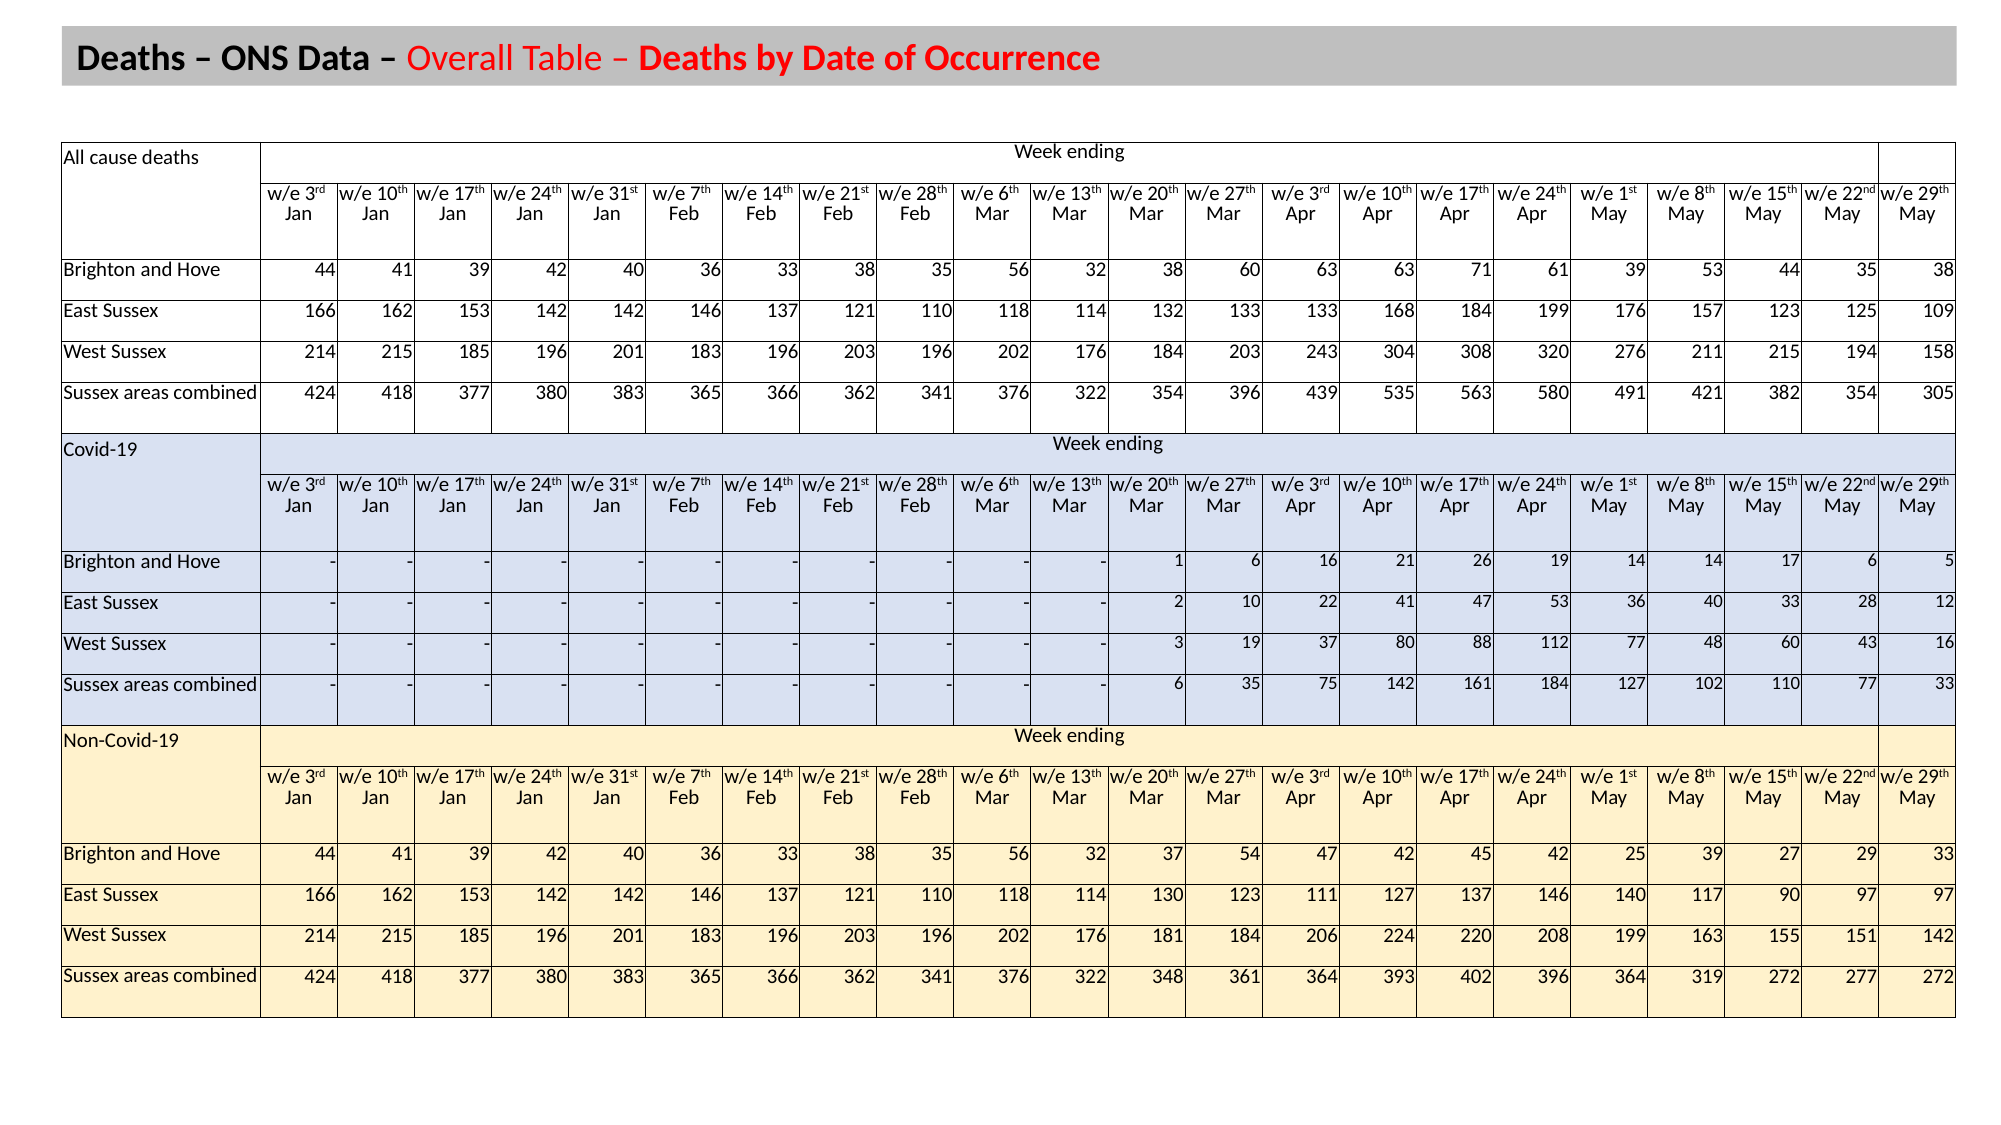

Deaths – ONS Data – Overall Table – Deaths by Date of Occurrence
| All cause deaths | Week ending |  |  |  |  |  |  |  |  |  |  |  |  |  |  |  |  |  |  |  |  |  |
| --- | --- | --- | --- | --- | --- | --- | --- | --- | --- | --- | --- | --- | --- | --- | --- | --- | --- | --- | --- | --- | --- | --- |
|  | w/e 3rd Jan | w/e 10th Jan | w/e 17th Jan | w/e 24th Jan | w/e 31st Jan | w/e 7th Feb | w/e 14th Feb | w/e 21st Feb | w/e 28th Feb | w/e 6th Mar | w/e 13th Mar | w/e 20th Mar | w/e 27th Mar | w/e 3rd Apr | w/e 10th Apr | w/e 17th Apr | w/e 24th Apr | w/e 1st May | w/e 8th May | w/e 15th May | w/e 22nd May | w/e 29th May |
| Brighton and Hove | 44 | 41 | 39 | 42 | 40 | 36 | 33 | 38 | 35 | 56 | 32 | 38 | 60 | 63 | 63 | 71 | 61 | 39 | 53 | 44 | 35 | 38 |
| East Sussex | 166 | 162 | 153 | 142 | 142 | 146 | 137 | 121 | 110 | 118 | 114 | 132 | 133 | 133 | 168 | 184 | 199 | 176 | 157 | 123 | 125 | 109 |
| West Sussex | 214 | 215 | 185 | 196 | 201 | 183 | 196 | 203 | 196 | 202 | 176 | 184 | 203 | 243 | 304 | 308 | 320 | 276 | 211 | 215 | 194 | 158 |
| Sussex areas combined | 424 | 418 | 377 | 380 | 383 | 365 | 366 | 362 | 341 | 376 | 322 | 354 | 396 | 439 | 535 | 563 | 580 | 491 | 421 | 382 | 354 | 305 |
| Covid-19 | Week ending |  |  |  |  |  |  |  |  |  |  |  |  |  |  |  |  |  |  |  |  |  |
|  | w/e 3rd Jan | w/e 10th Jan | w/e 17th Jan | w/e 24th Jan | w/e 31st Jan | w/e 7th Feb | w/e 14th Feb | w/e 21st Feb | w/e 28th Feb | w/e 6th Mar | w/e 13th Mar | w/e 20th Mar | w/e 27th Mar | w/e 3rd Apr | w/e 10th Apr | w/e 17th Apr | w/e 24th Apr | w/e 1st May | w/e 8th May | w/e 15th May | w/e 22nd May | w/e 29th May |
| Brighton and Hove | - | - | - | - | - | - | - | - | - | - | - | 1 | 6 | 16 | 21 | 26 | 19 | 14 | 14 | 17 | 6 | 5 |
| East Sussex | - | - | - | - | - | - | - | - | - | - | - | 2 | 10 | 22 | 41 | 47 | 53 | 36 | 40 | 33 | 28 | 12 |
| West Sussex | - | - | - | - | - | - | - | - | - | - | - | 3 | 19 | 37 | 80 | 88 | 112 | 77 | 48 | 60 | 43 | 16 |
| Sussex areas combined | - | - | - | - | - | - | - | - | - | - | - | 6 | 35 | 75 | 142 | 161 | 184 | 127 | 102 | 110 | 77 | 33 |
| Non-Covid-19 | Week ending |  |  |  |  |  |  |  |  |  |  |  |  |  |  |  |  |  |  |  |  |  |
|  | w/e 3rd Jan | w/e 10th Jan | w/e 17th Jan | w/e 24th Jan | w/e 31st Jan | w/e 7th Feb | w/e 14th Feb | w/e 21st Feb | w/e 28th Feb | w/e 6th Mar | w/e 13th Mar | w/e 20th Mar | w/e 27th Mar | w/e 3rd Apr | w/e 10th Apr | w/e 17th Apr | w/e 24th Apr | w/e 1st May | w/e 8th May | w/e 15th May | w/e 22nd May | w/e 29th May |
| Brighton and Hove | 44 | 41 | 39 | 42 | 40 | 36 | 33 | 38 | 35 | 56 | 32 | 37 | 54 | 47 | 42 | 45 | 42 | 25 | 39 | 27 | 29 | 33 |
| East Sussex | 166 | 162 | 153 | 142 | 142 | 146 | 137 | 121 | 110 | 118 | 114 | 130 | 123 | 111 | 127 | 137 | 146 | 140 | 117 | 90 | 97 | 97 |
| West Sussex | 214 | 215 | 185 | 196 | 201 | 183 | 196 | 203 | 196 | 202 | 176 | 181 | 184 | 206 | 224 | 220 | 208 | 199 | 163 | 155 | 151 | 142 |
| Sussex areas combined | 424 | 418 | 377 | 380 | 383 | 365 | 366 | 362 | 341 | 376 | 322 | 348 | 361 | 364 | 393 | 402 | 396 | 364 | 319 | 272 | 277 | 272 |